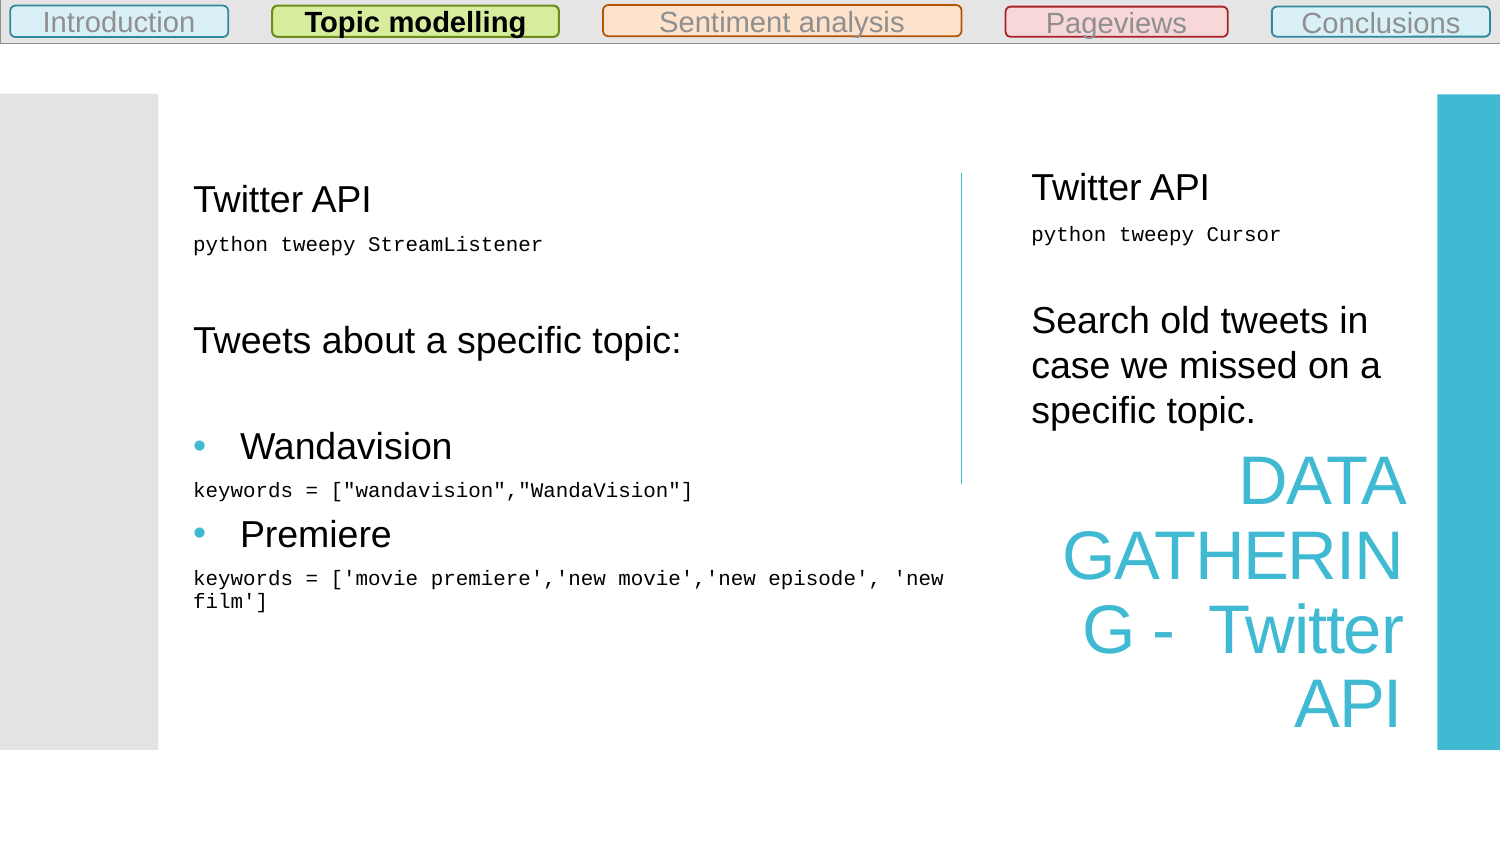

Sentiment analysis
Introduction
Topic modelling
Pageviews
Conclusions

Twitter API
python tweepy Cursor

Search old tweets in case we missed on a specific topic.
Twitter API
python tweepy StreamListener

Tweets about a specific topic:

Wandavision
keywords = ["wandavision","WandaVision"]
Premiere
keywords = ['movie premiere','new movie','new episode', 'new film']

# DATA GATHERING -  Twitter API